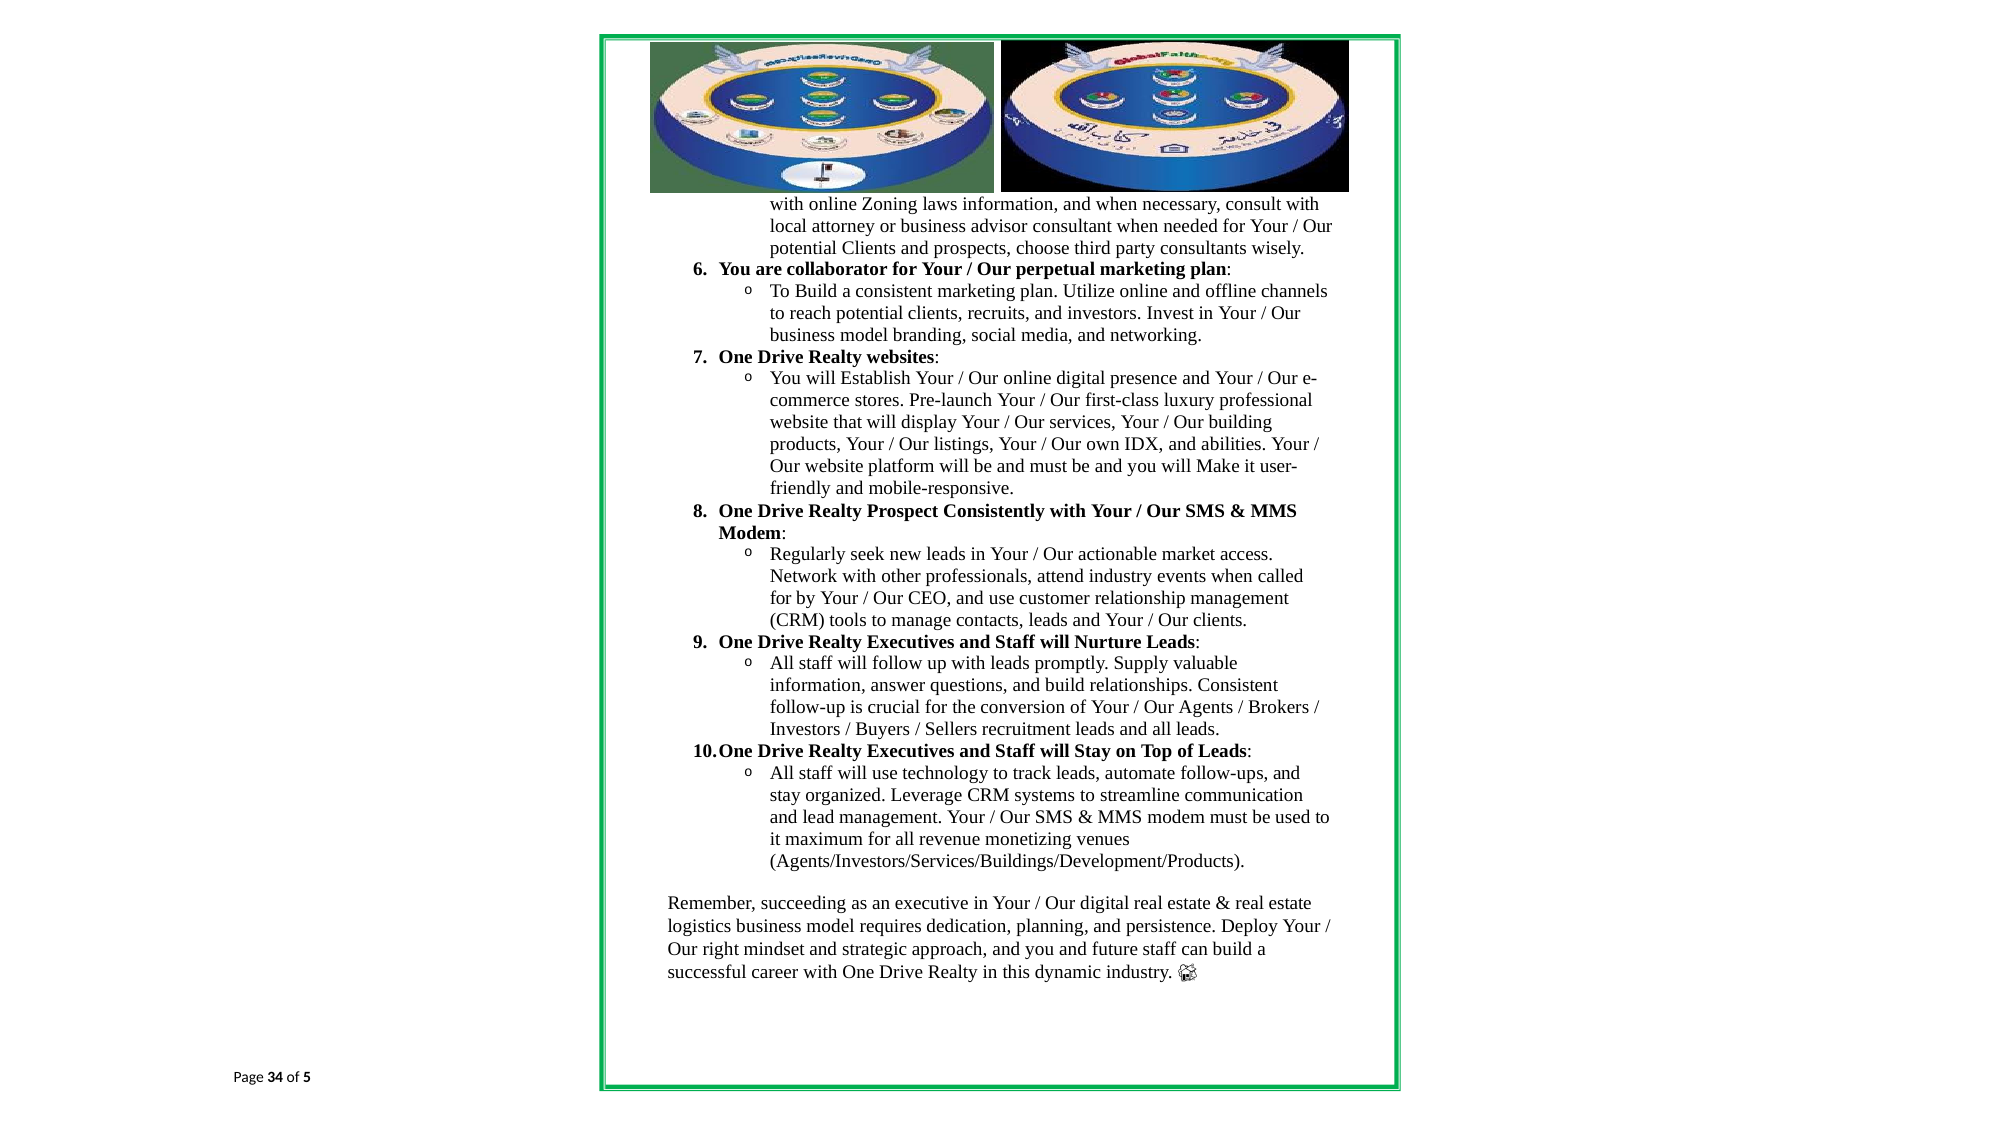

with online Zoning laws information, and when necessary, consult with local attorney or business advisor consultant when needed for Your / Our potential Clients and prospects, choose third party consultants wisely.
You are collaborator for Your / Our perpetual marketing plan:
To Build a consistent marketing plan. Utilize online and offline channels to reach potential clients, recruits, and investors. Invest in Your / Our business model branding, social media, and networking.
One Drive Realty websites:
You will Establish Your / Our online digital presence and Your / Our e- commerce stores. Pre-launch Your / Our first-class luxury professional website that will display Your / Our services, Your / Our building products, Your / Our listings, Your / Our own IDX, and abilities. Your / Our website platform will be and must be and you will Make it user- friendly and mobile-responsive.
One Drive Realty Prospect Consistently with Your / Our SMS & MMS Modem:
Regularly seek new leads in Your / Our actionable market access.
Network with other professionals, attend industry events when called for by Your / Our CEO, and use customer relationship management (CRM) tools to manage contacts, leads and Your / Our clients.
One Drive Realty Executives and Staff will Nurture Leads:
All staff will follow up with leads promptly. Supply valuable information, answer questions, and build relationships. Consistent follow-up is crucial for the conversion of Your / Our Agents / Brokers / Investors / Buyers / Sellers recruitment leads and all leads.
One Drive Realty Executives and Staff will Stay on Top of Leads:
All staff will use technology to track leads, automate follow-ups, and stay organized. Leverage CRM systems to streamline communication and lead management. Your / Our SMS & MMS modem must be used to it maximum for all revenue monetizing venues (Agents/Investors/Services/Buildings/Development/Products).
Remember, succeeding as an executive in Your / Our digital real estate & real estate logistics business model requires dedication, planning, and persistence. Deploy Your / Our right mindset and strategic approach, and you and future staff can build a successful career with One Drive Realty in this dynamic industry. 🏡
Page 34 of 5